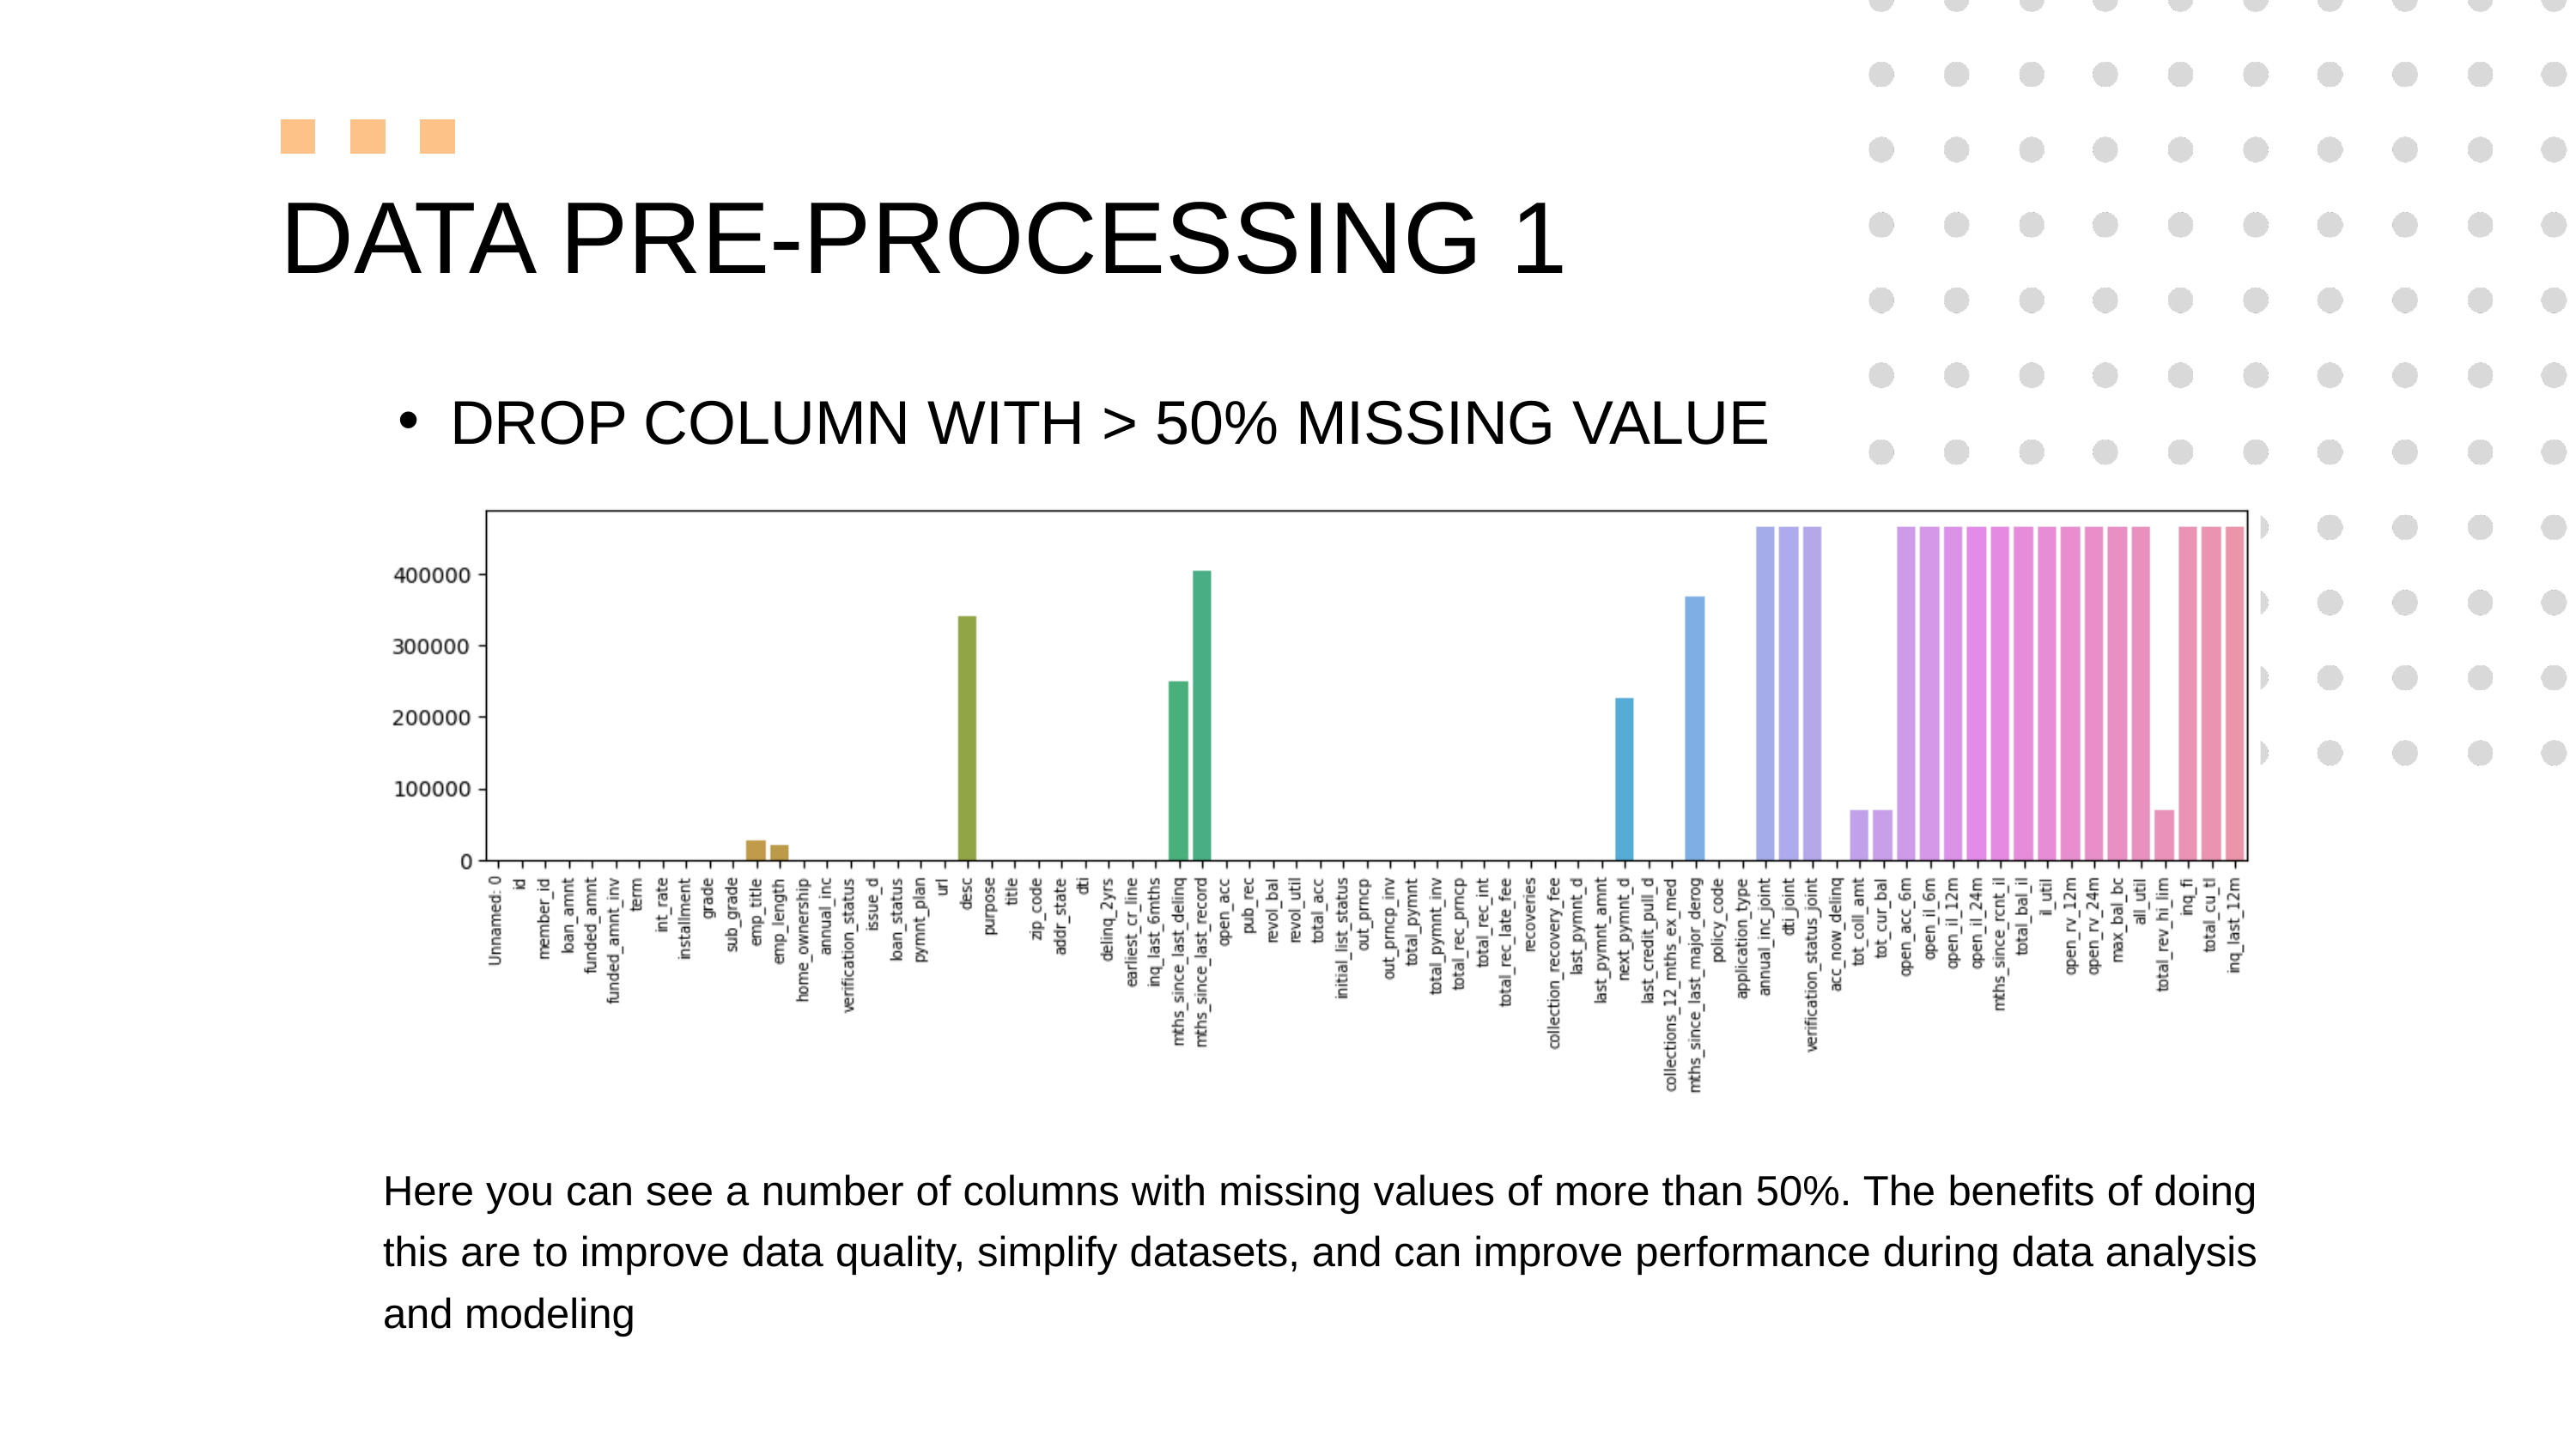

DATA PRE-PROCESSING 1
DROP COLUMN WITH > 50% MISSING VALUE

Here you can see a number of columns with missing values of more than 50%. The benefits of doing this are to improve data quality, simplify datasets, and can improve performance during data analysis and modeling